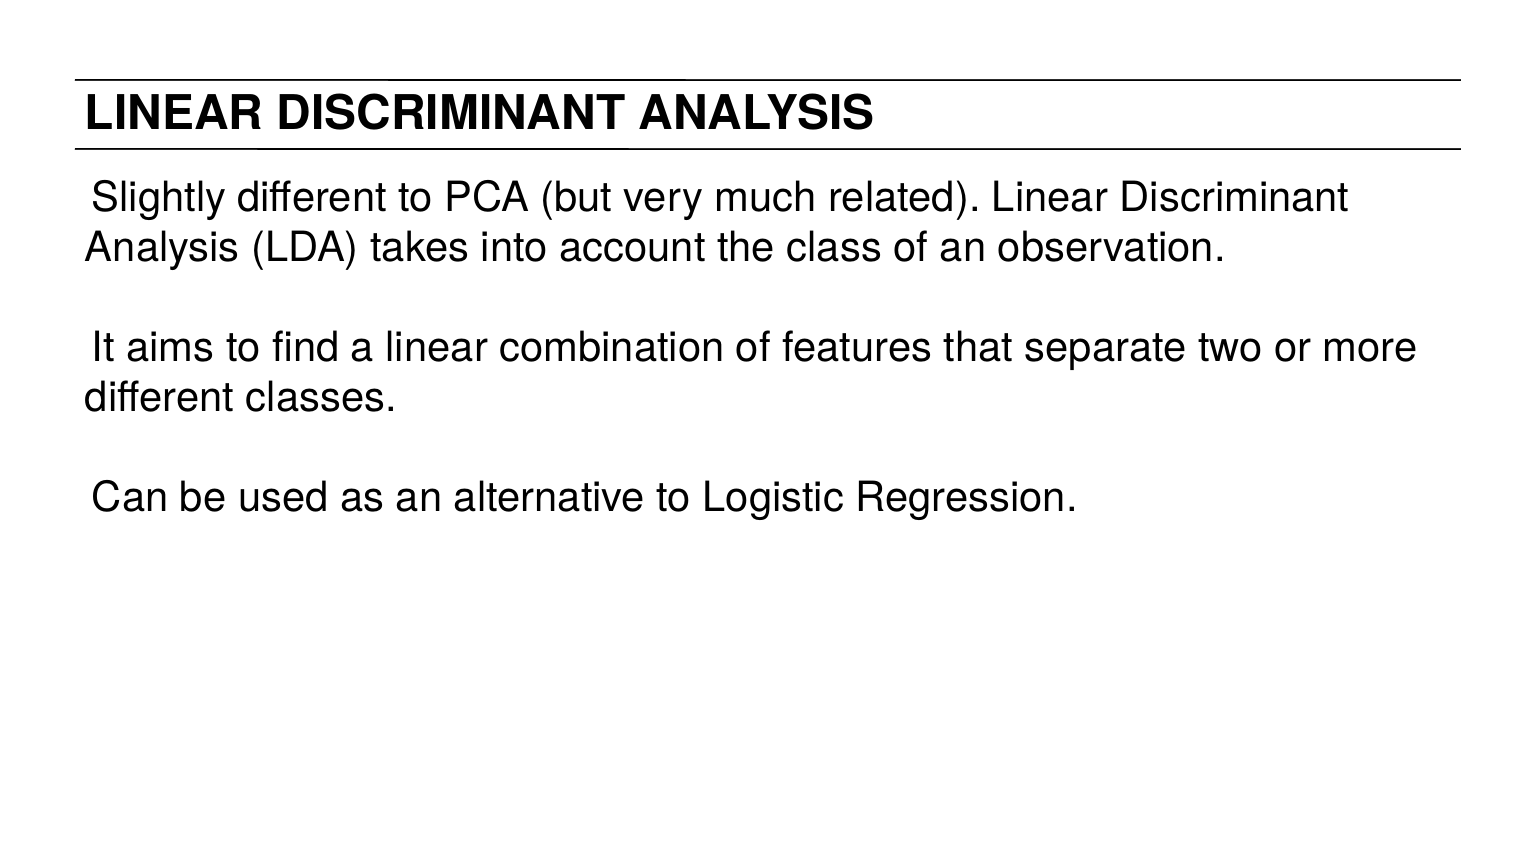

# LINEAR DISCRIMINANT ANALYSIS
61

Slightly different to PCA (but very much related). Linear Discriminant Analysis (LDA) takes into account the class of an observation.

It aims to find a linear combination of features that separate two or more different classes.

Can be used as an alternative to Logistic Regression.